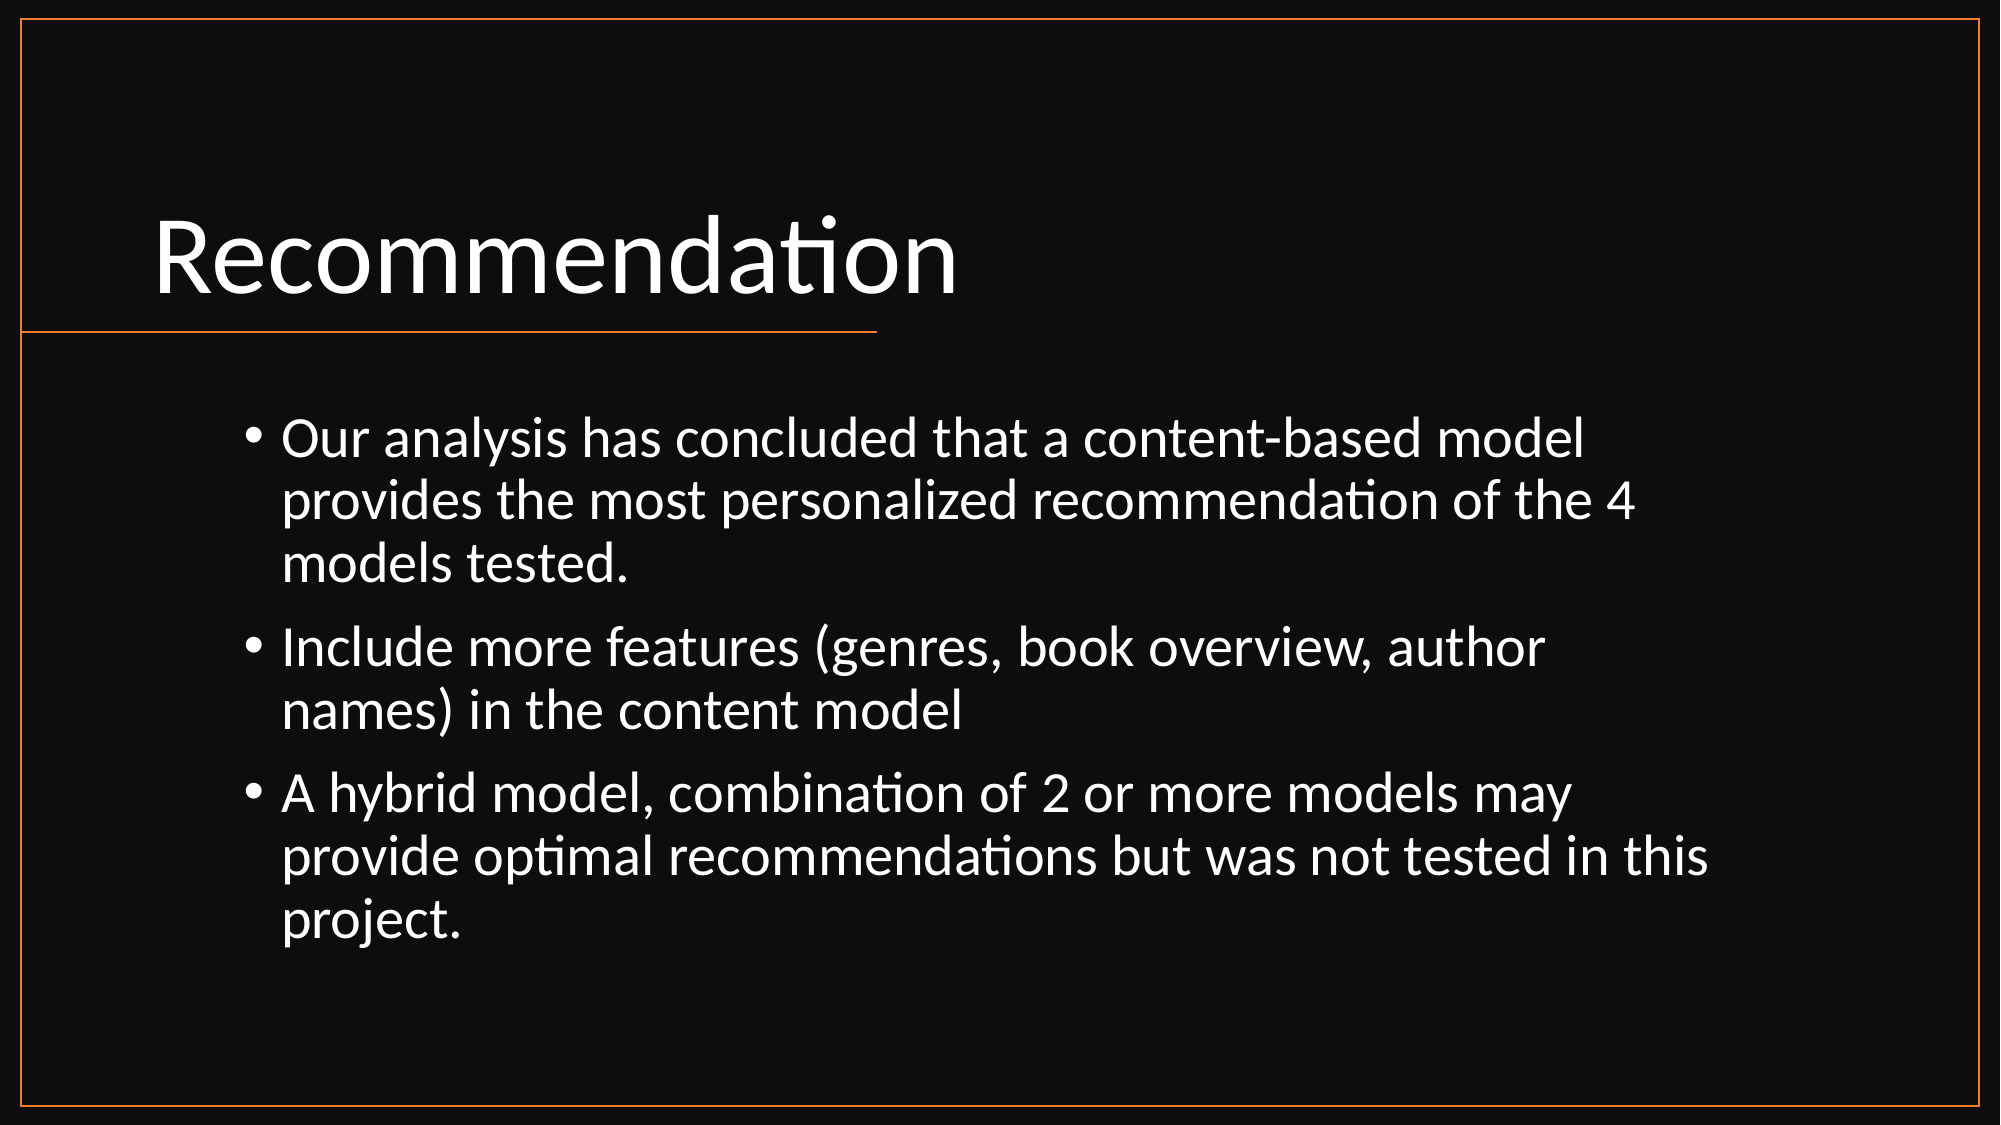

# Recommendation
Our analysis has concluded that a content-based model provides the most personalized recommendation of the 4 models tested.
Include more features (genres, book overview, author names) in the content model
A hybrid model, combination of 2 or more models may provide optimal recommendations but was not tested in this project.